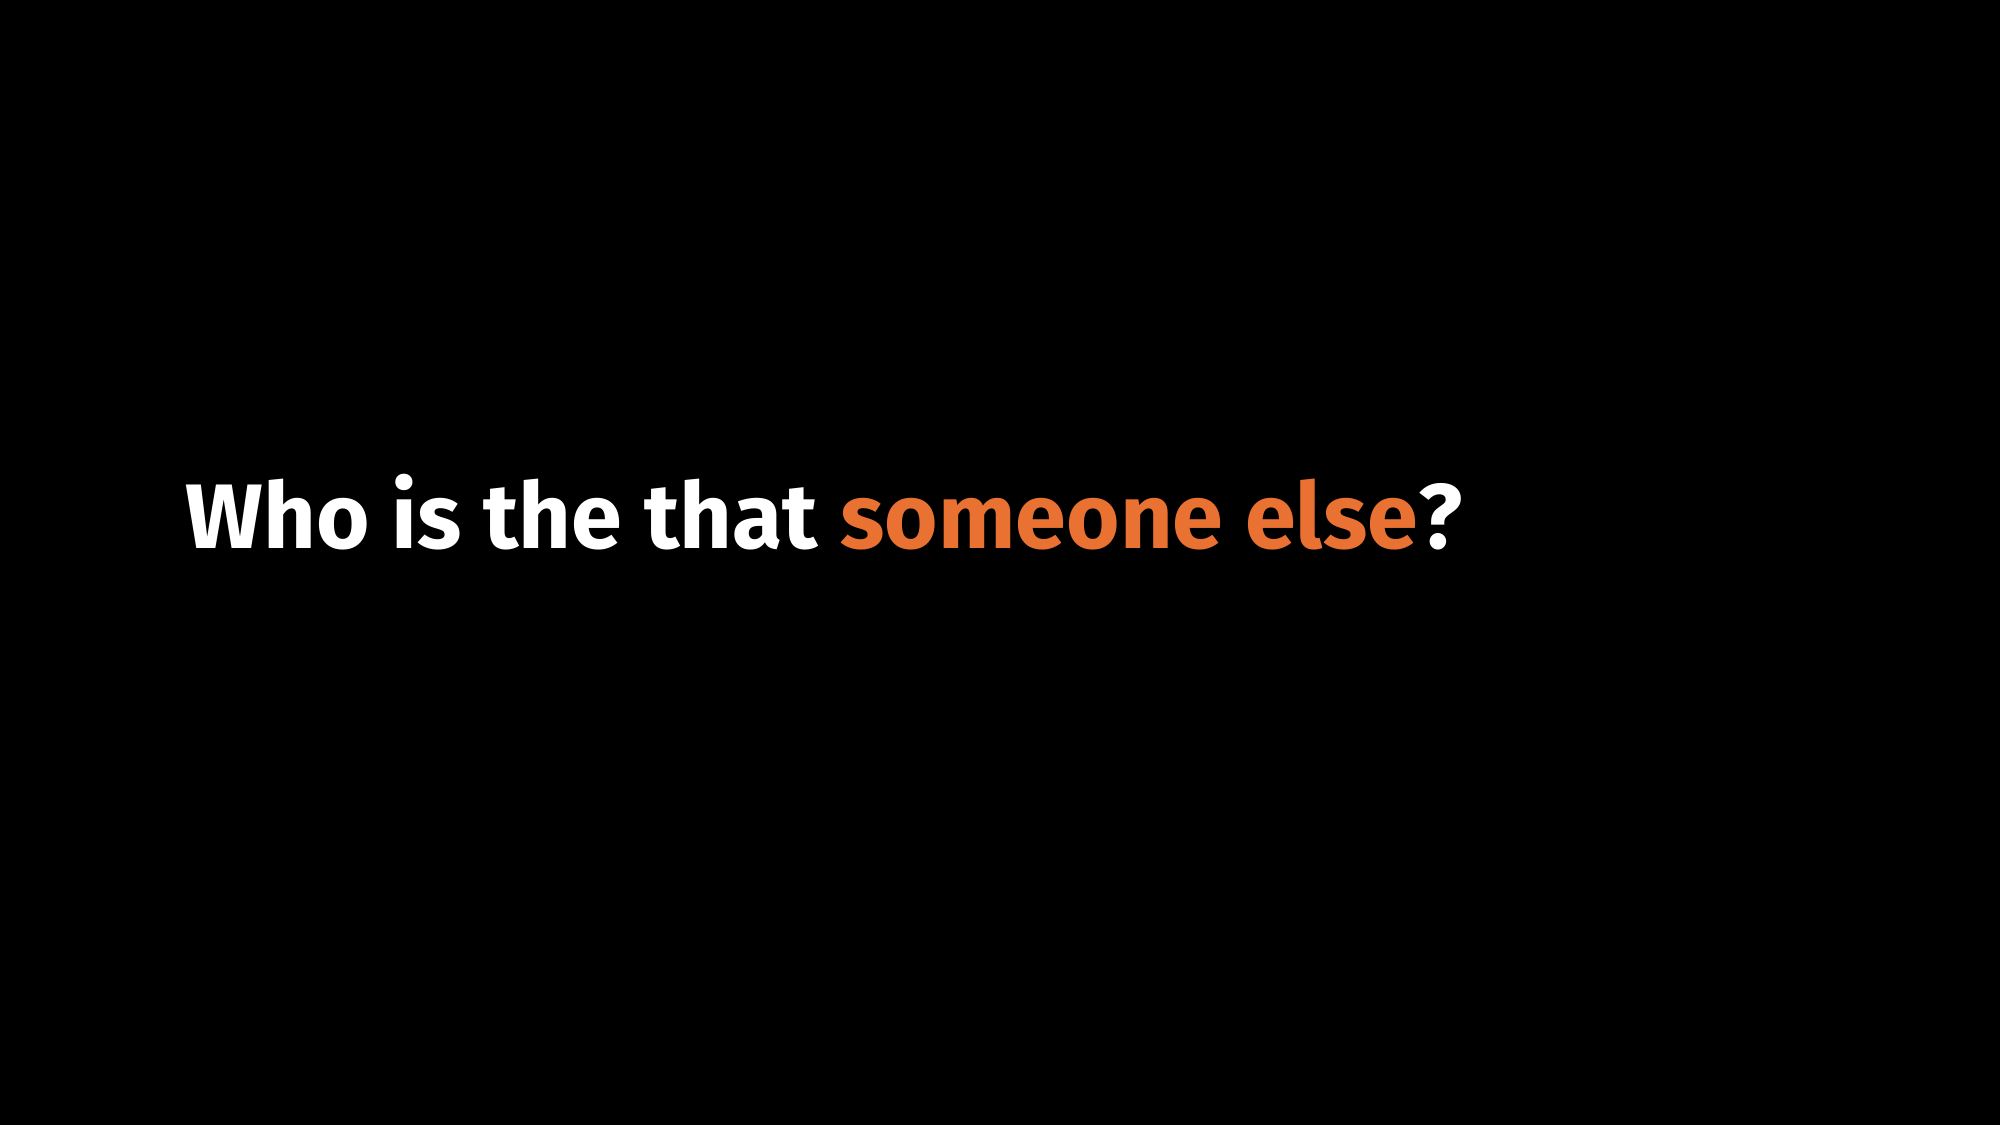

# Who is the that someone else?